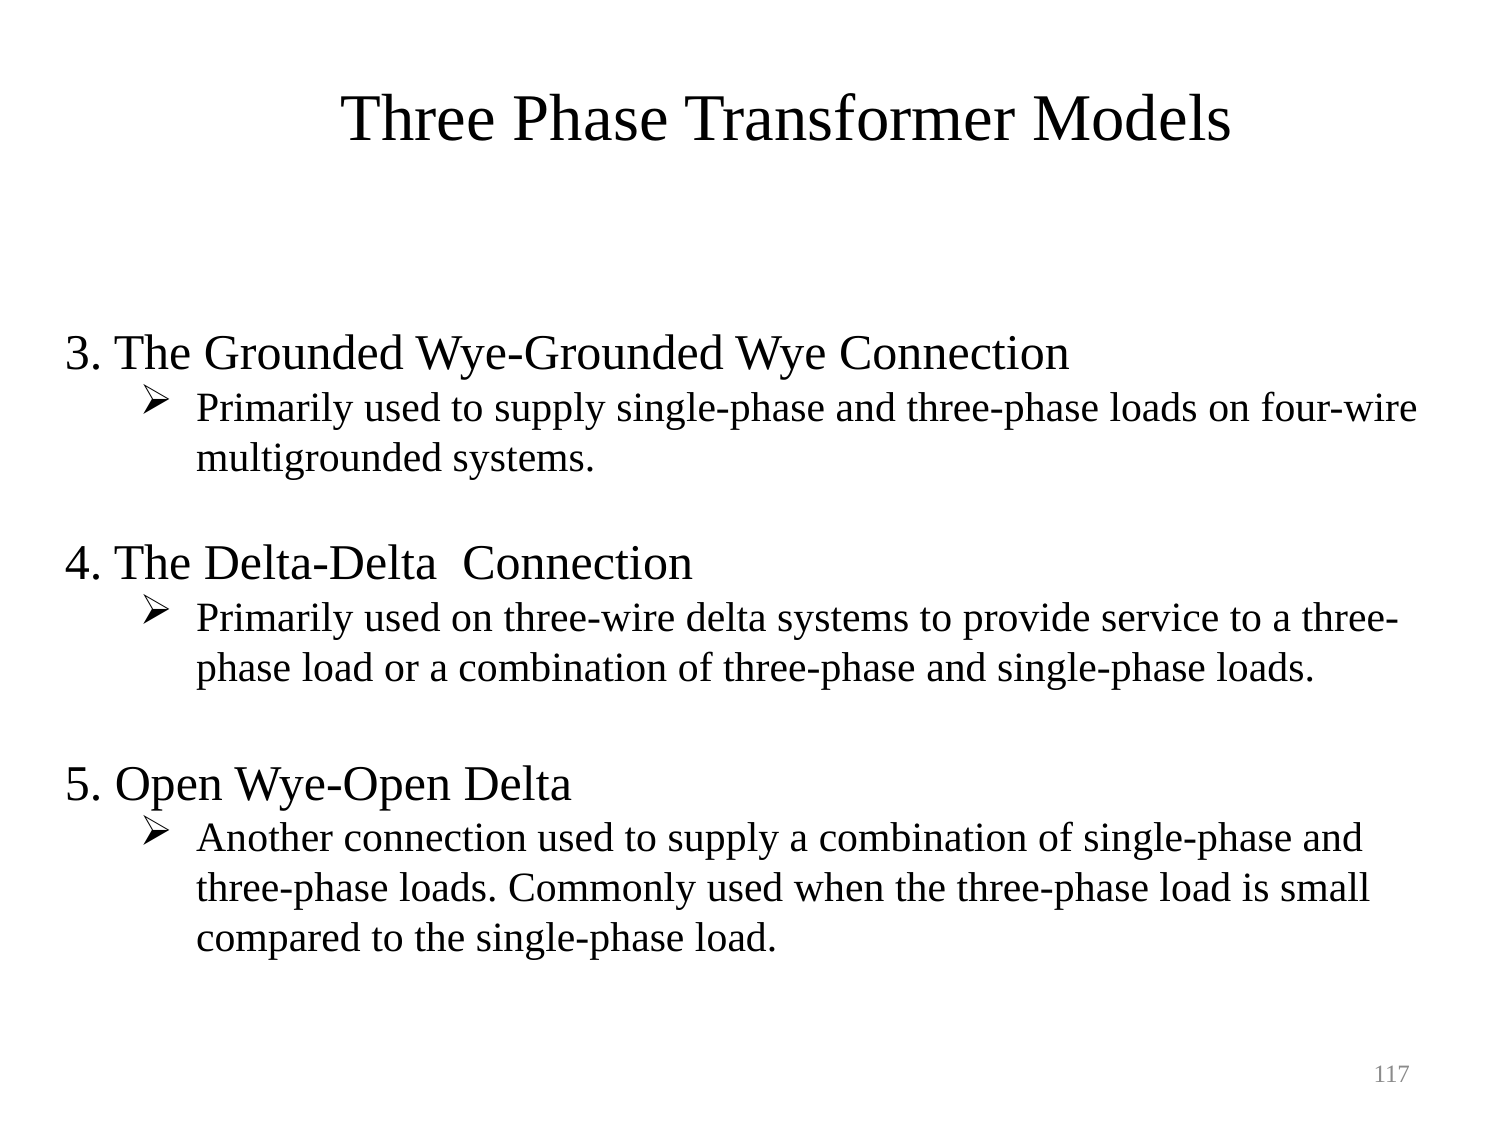

Three Phase Transformer Models

3. The Grounded Wye-Grounded Wye Connection
Primarily used to supply single-phase and three-phase loads on four-wire multigrounded systems.

4. The Delta-Delta  Connection
Primarily used on three-wire delta systems to provide service to a three-phase load or a combination of three-phase and single-phase loads.

5. Open Wye-Open Delta
Another connection used to supply a combination of single-phase and three-phase loads. Commonly used when the three-phase load is small compared to the single-phase load.

117